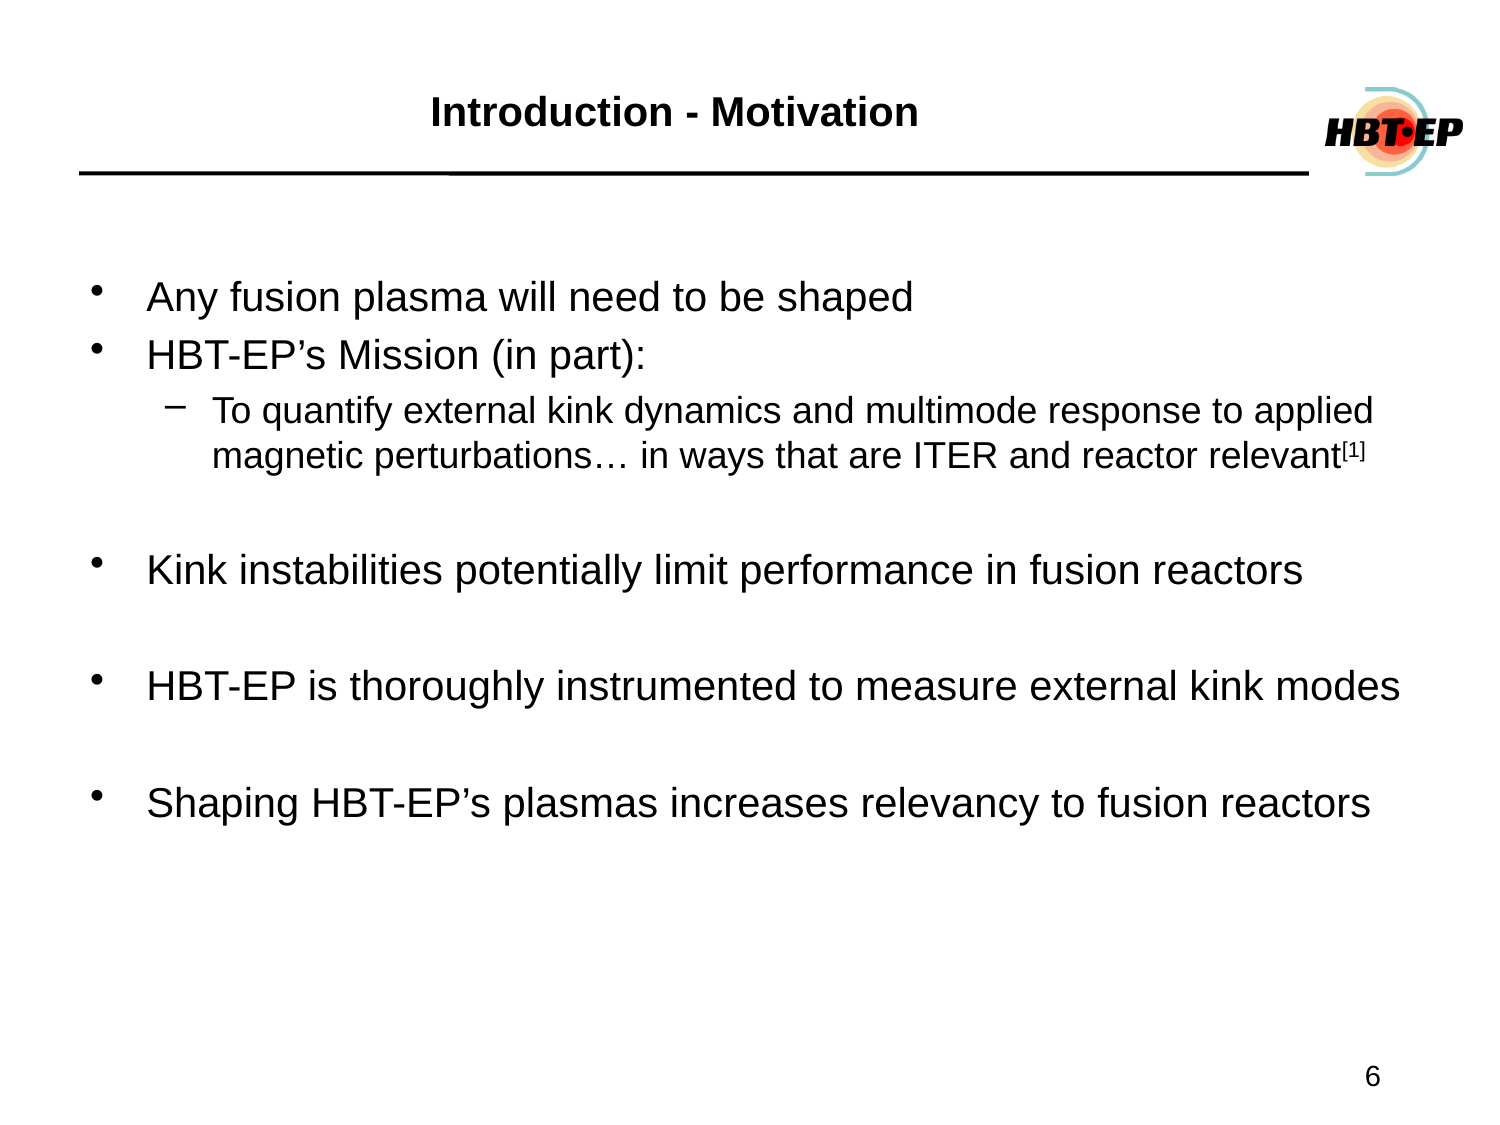

# Introduction - Motivation
Any fusion plasma will need to be shaped
HBT-EP’s Mission (in part):
To quantify external kink dynamics and multimode response to applied magnetic perturbations… in ways that are ITER and reactor relevant[1]

Kink instabilities potentially limit performance in fusion reactors

HBT-EP is thoroughly instrumented to measure external kink modes

Shaping HBT-EP’s plasmas increases relevancy to fusion reactors